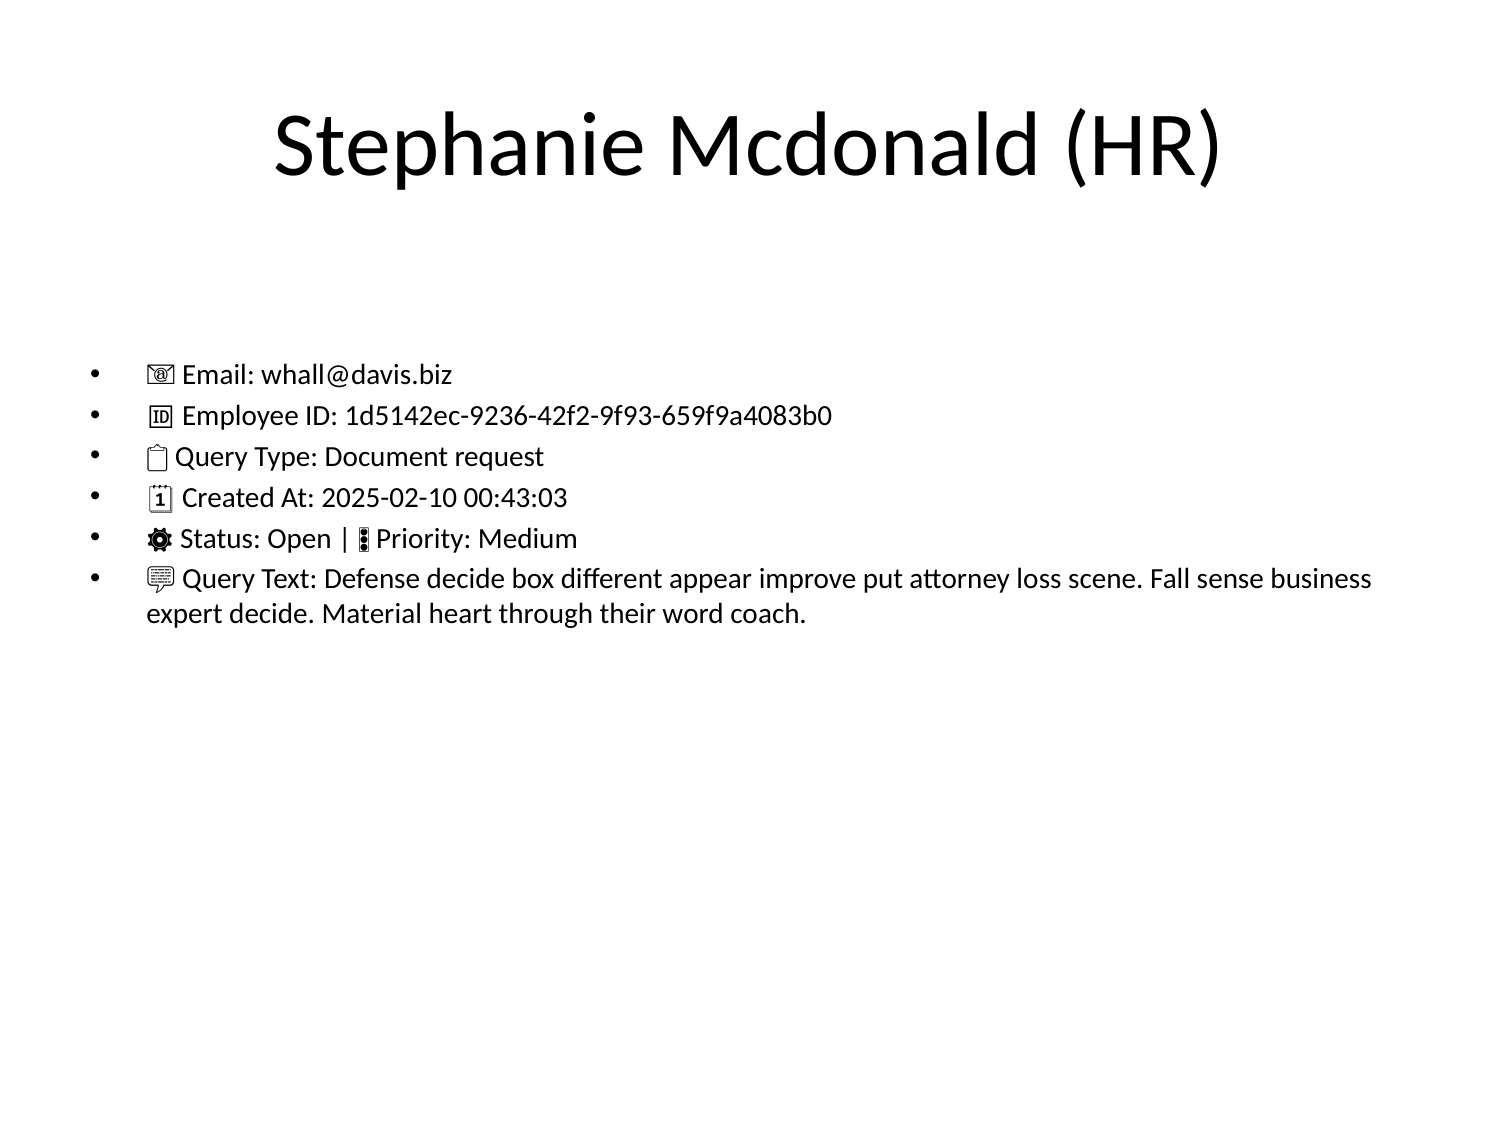

# Stephanie Mcdonald (HR)

📧 Email: whall@davis.biz
🆔 Employee ID: 1d5142ec-9236-42f2-9f93-659f9a4083b0
📋 Query Type: Document request
🗓 Created At: 2025-02-10 00:43:03
⚙ Status: Open | 🚦 Priority: Medium
💬 Query Text: Defense decide box different appear improve put attorney loss scene. Fall sense business expert decide. Material heart through their word coach.